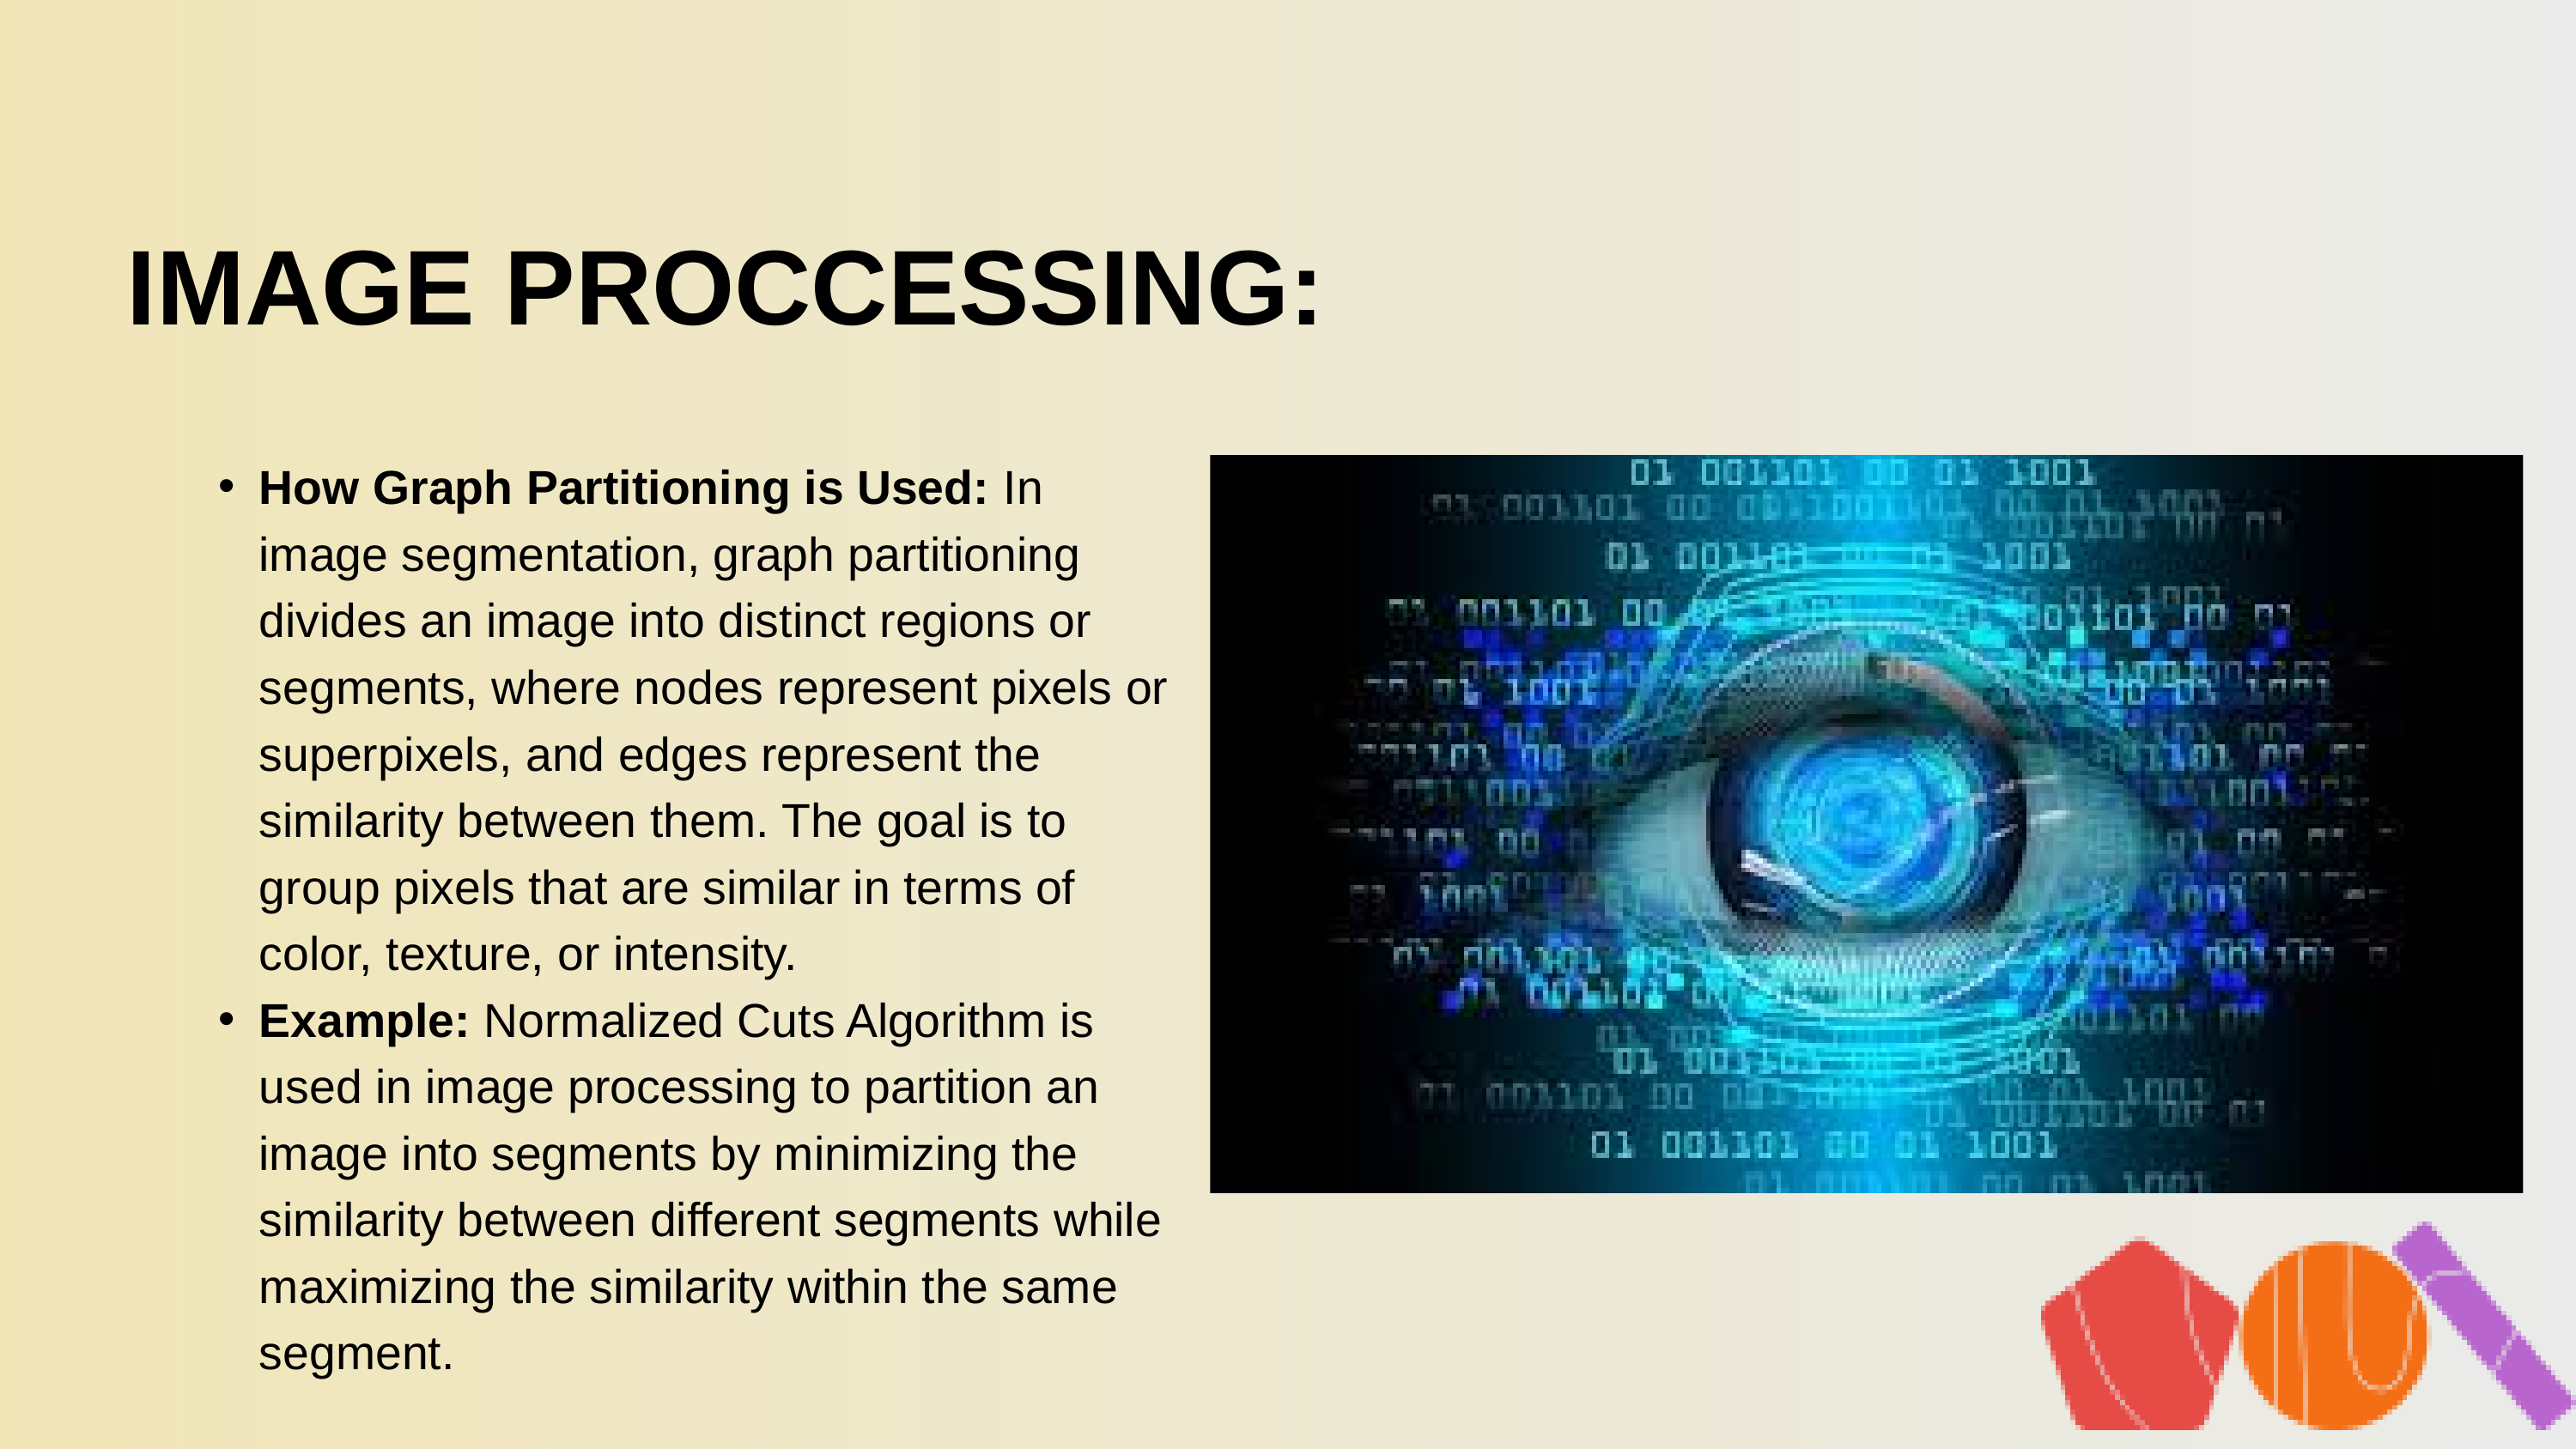

IMAGE PROCCESSING:
How Graph Partitioning is Used: In image segmentation, graph partitioning divides an image into distinct regions or segments, where nodes represent pixels or superpixels, and edges represent the similarity between them. The goal is to group pixels that are similar in terms of color, texture, or intensity.
Example: Normalized Cuts Algorithm is used in image processing to partition an image into segments by minimizing the similarity between different segments while maximizing the similarity within the same segment.